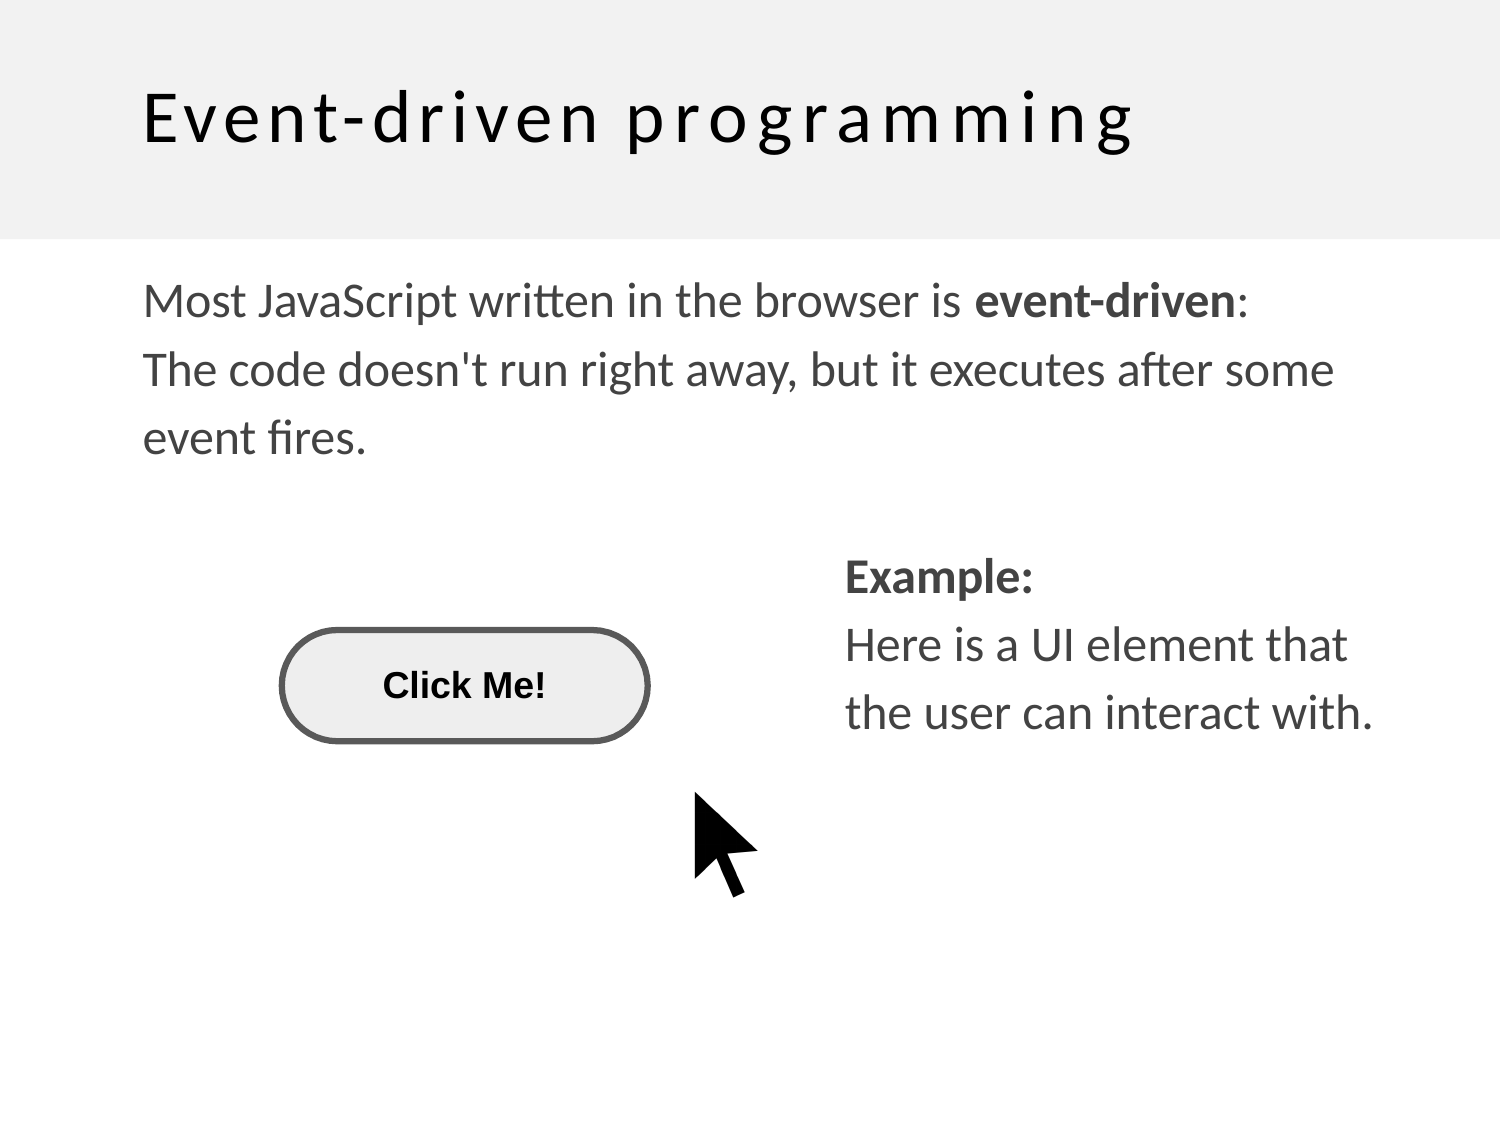

# Event-driven programming
Most JavaScript written in the browser is event-driven:
The code doesn't run right away, but it executes after some  event fires.
Example:
Here is a UI element that  the user can interact with.

Click Me!